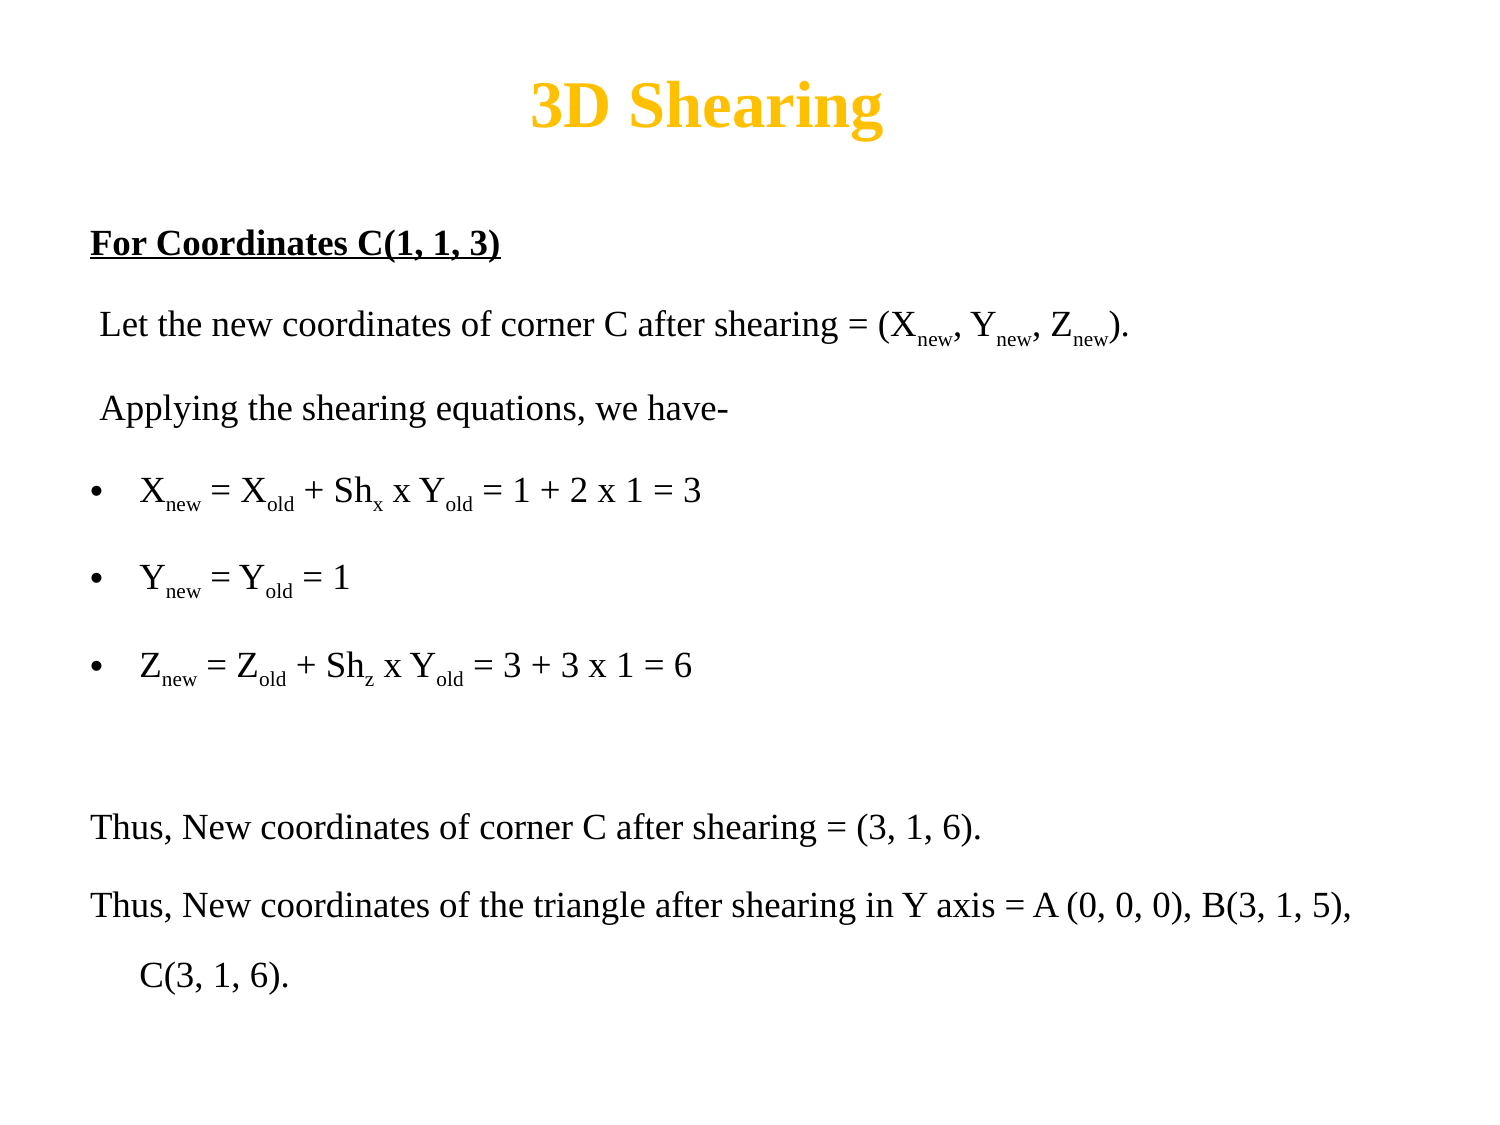

3D Shearing
For Coordinates C(1, 1, 3)
 Let the new coordinates of corner C after shearing = (Xnew, Ynew, Znew).
 Applying the shearing equations, we have-
Xnew = Xold + Shx x Yold = 1 + 2 x 1 = 3
Ynew = Yold = 1
Znew = Zold + Shz x Yold = 3 + 3 x 1 = 6

Thus, New coordinates of corner C after shearing = (3, 1, 6).
Thus, New coordinates of the triangle after shearing in Y axis = A (0, 0, 0), B(3, 1, 5), C(3, 1, 6).